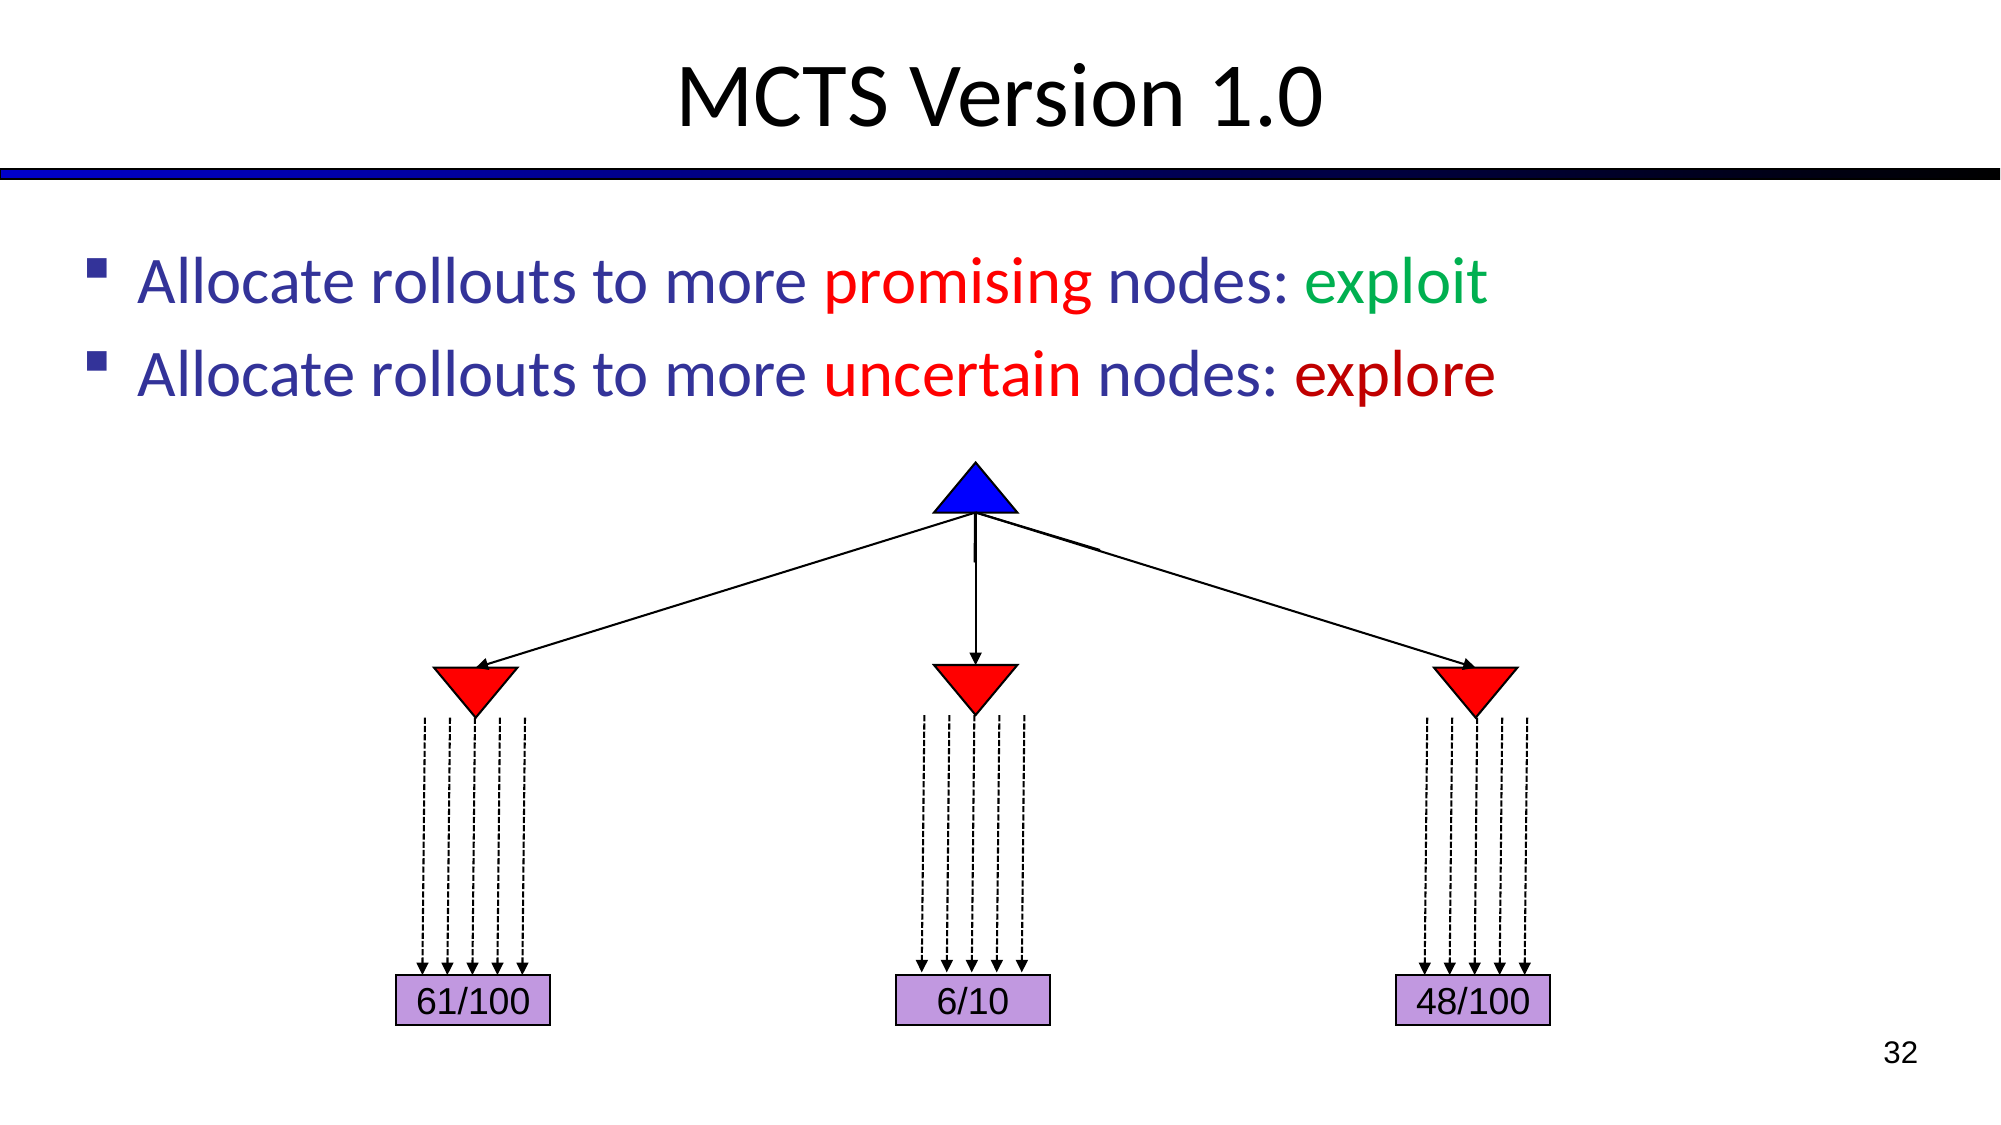

# MCTS Version 1.0
Allocate rollouts to more promising nodes: exploit
Allocate rollouts to more uncertain nodes: explore

61/100
6/10
48/100
32